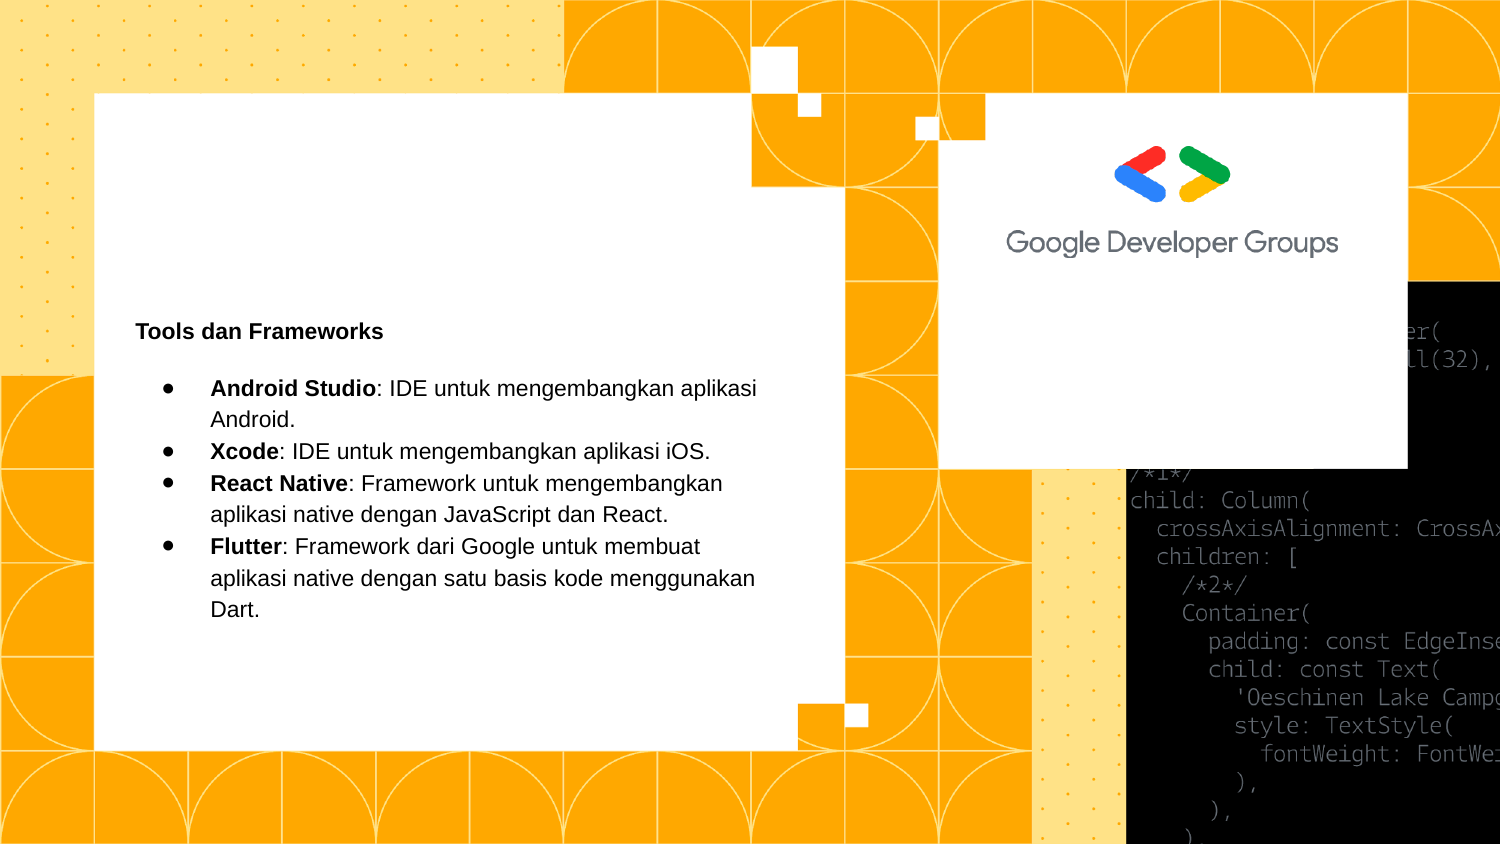

# Tools dan Frameworks
Android Studio: IDE untuk mengembangkan aplikasi Android.
Xcode: IDE untuk mengembangkan aplikasi iOS.
React Native: Framework untuk mengembangkan aplikasi native dengan JavaScript dan React.
Flutter: Framework dari Google untuk membuat aplikasi native dengan satu basis kode menggunakan Dart.